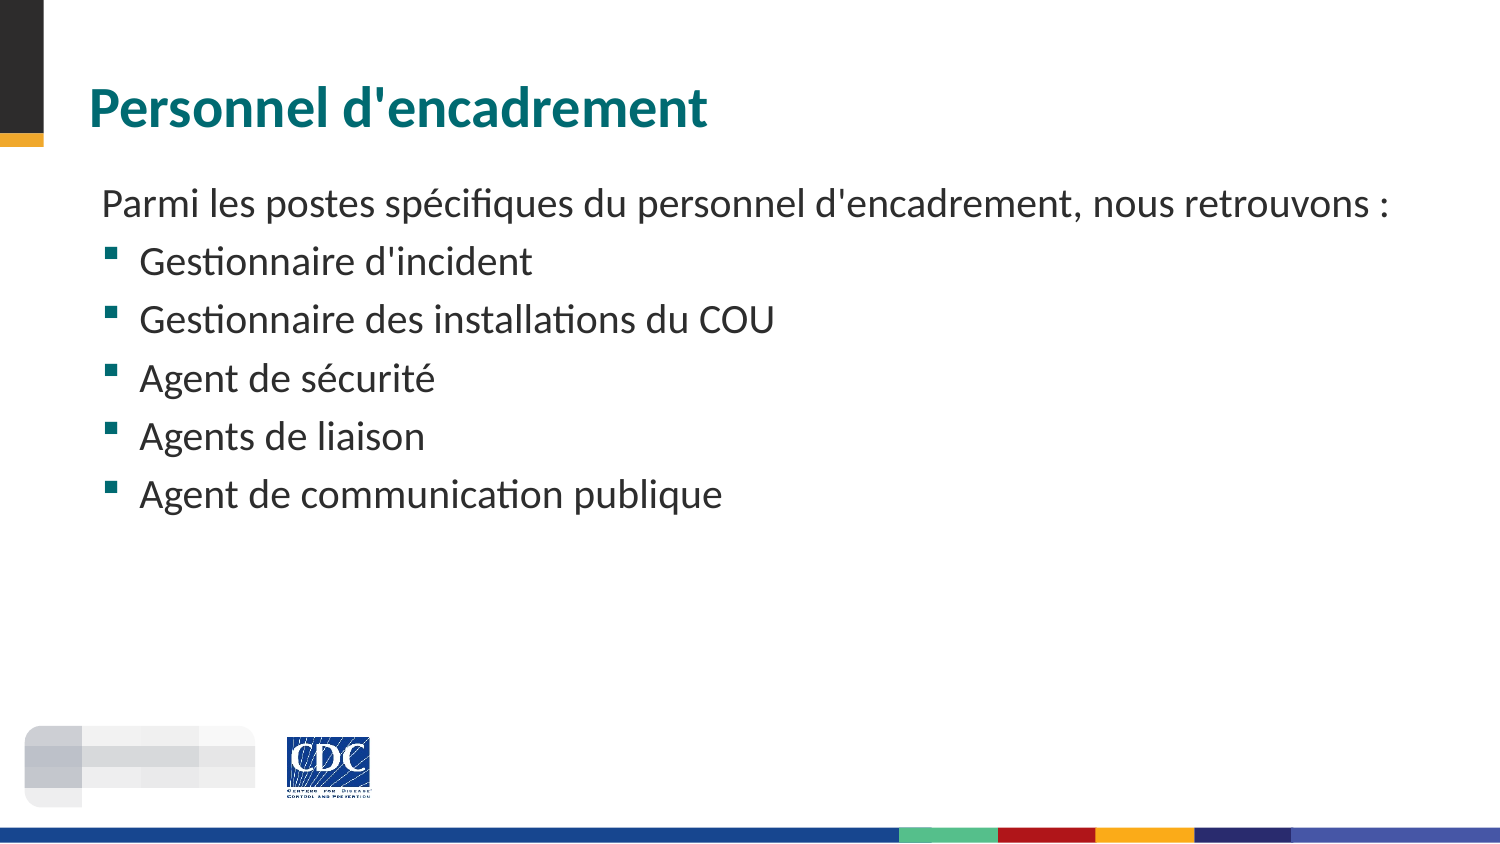

# Personnel d'encadrement
Parmi les postes spécifiques du personnel d'encadrement, nous retrouvons :
Gestionnaire d'incident
Gestionnaire des installations du COU
Agent de sécurité
Agents de liaison
Agent de communication publique